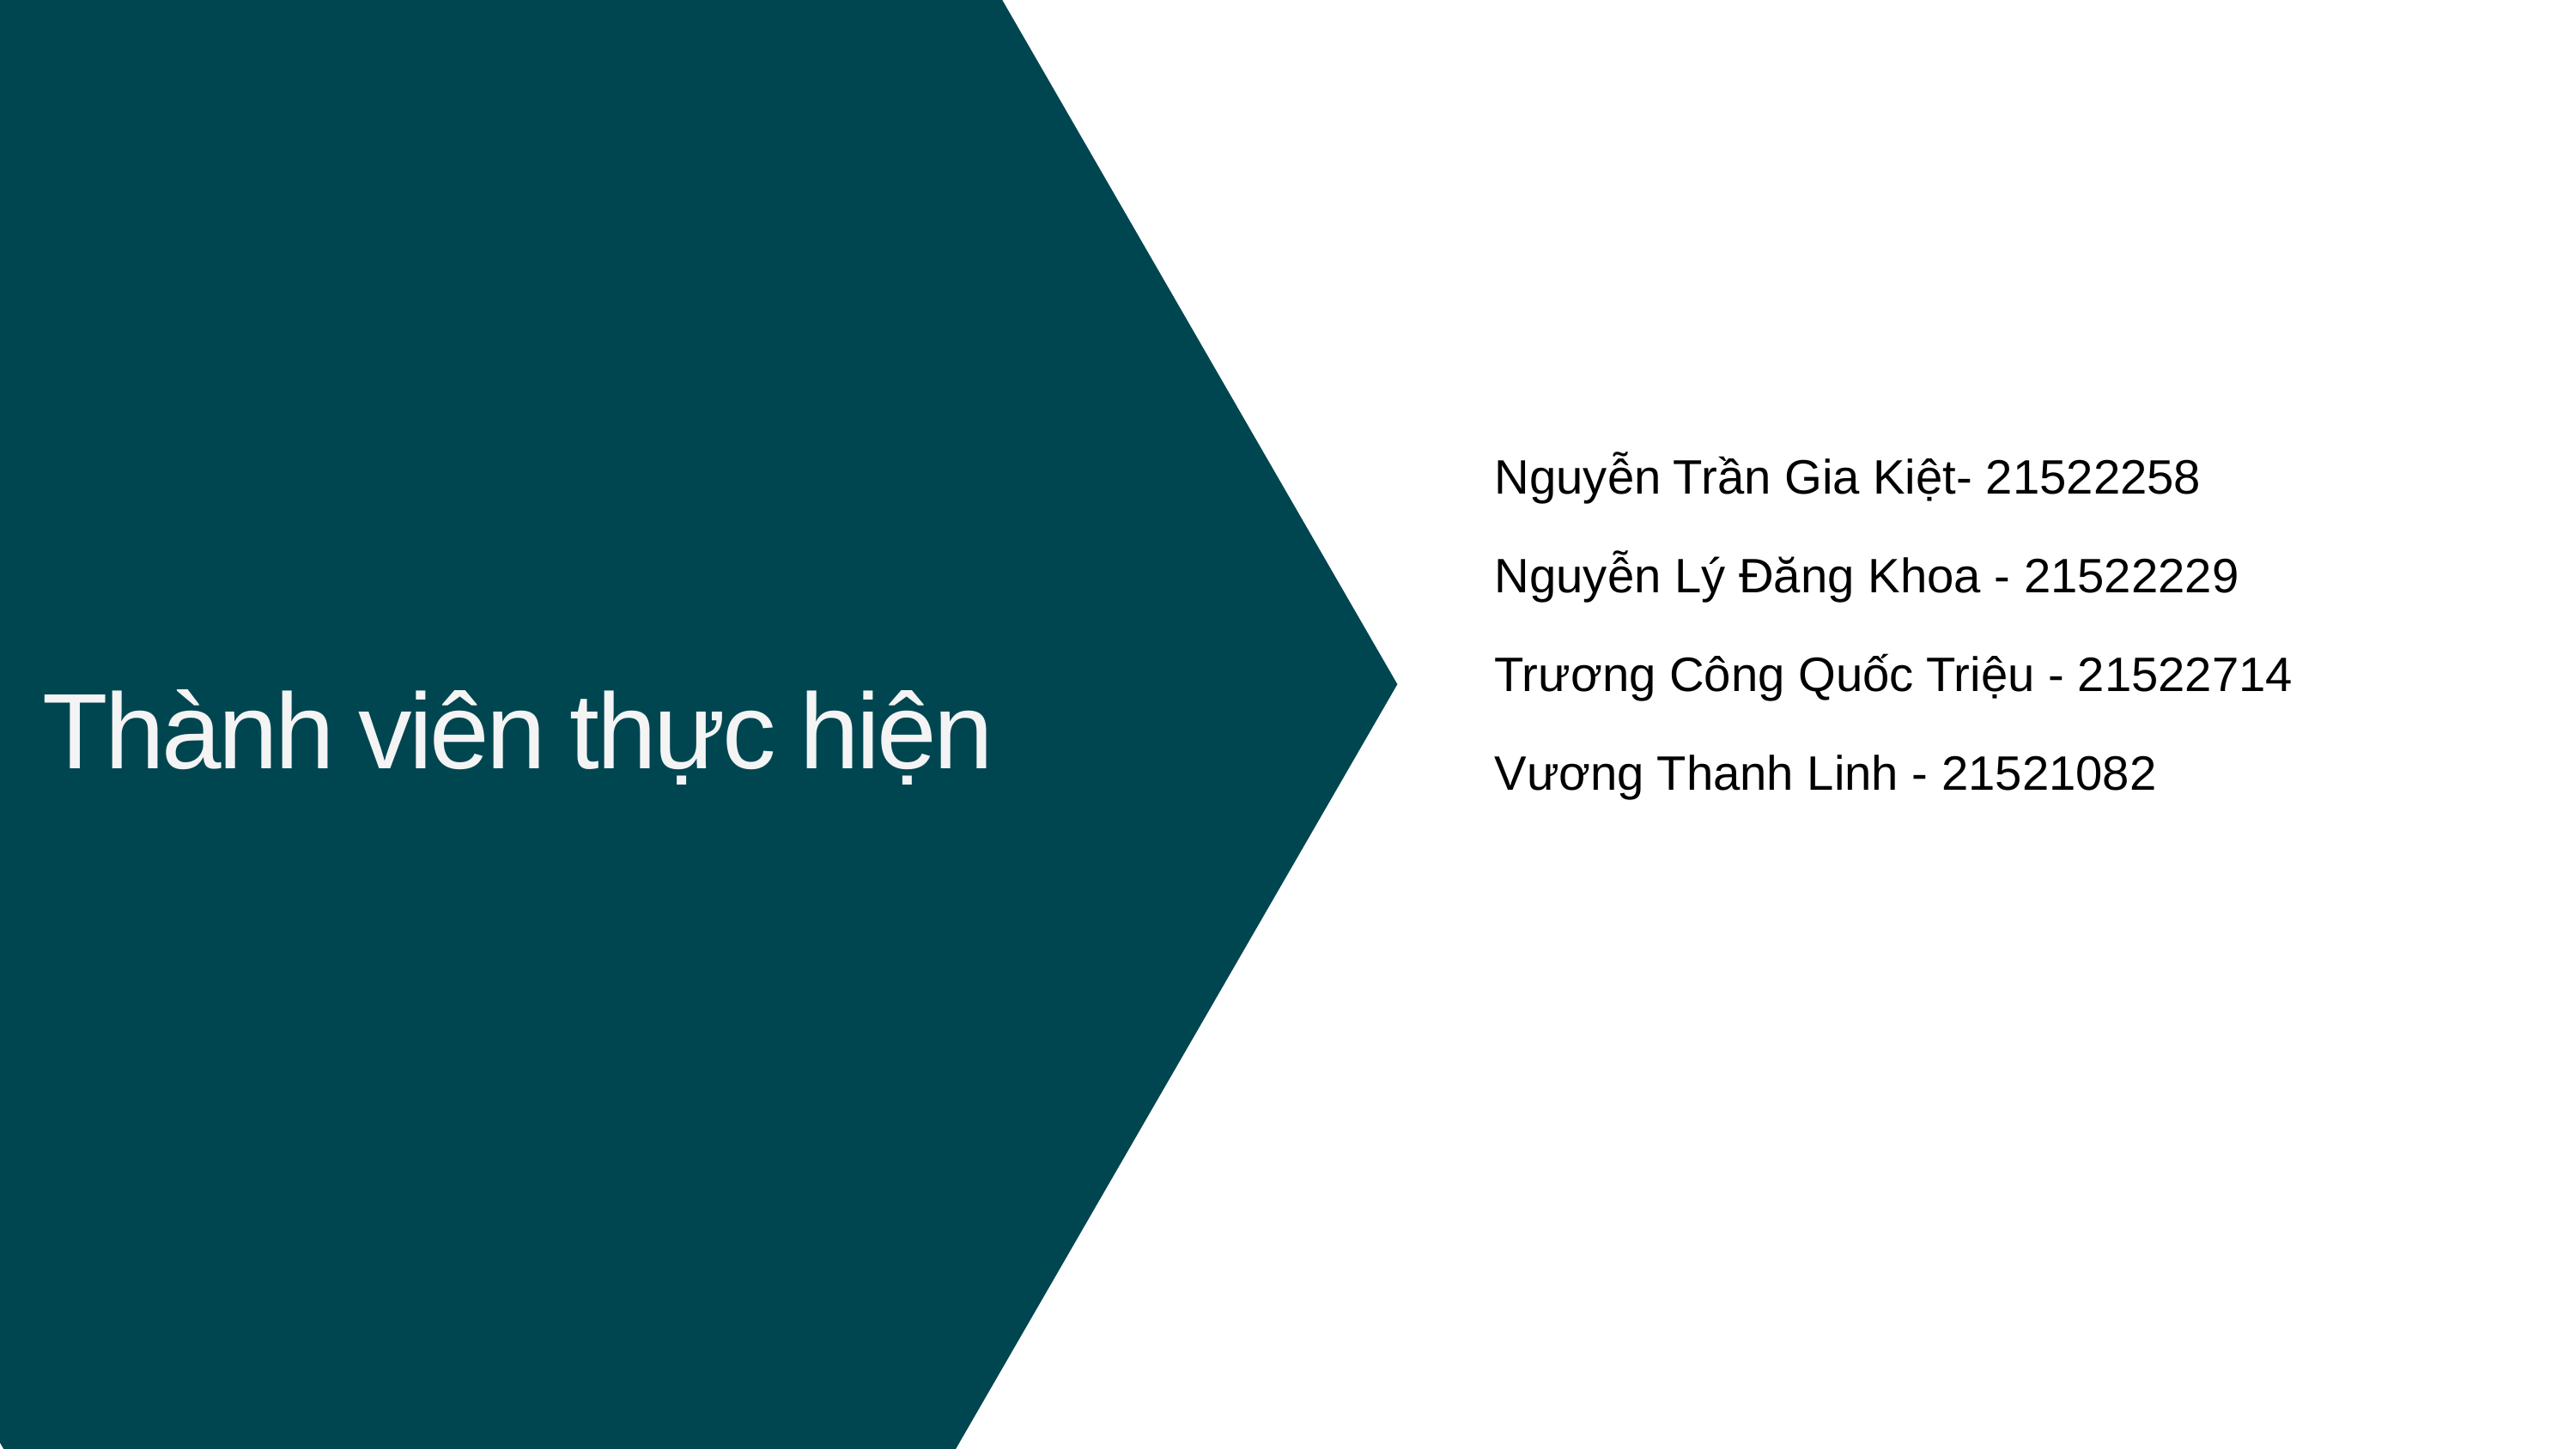

Nguyễn Trần Gia Kiệt- 21522258
Nguyễn Lý Đăng Khoa - 21522229
Trương Công Quốc Triệu - 21522714
Vương Thanh Linh - 21521082
Thành viên thực hiện